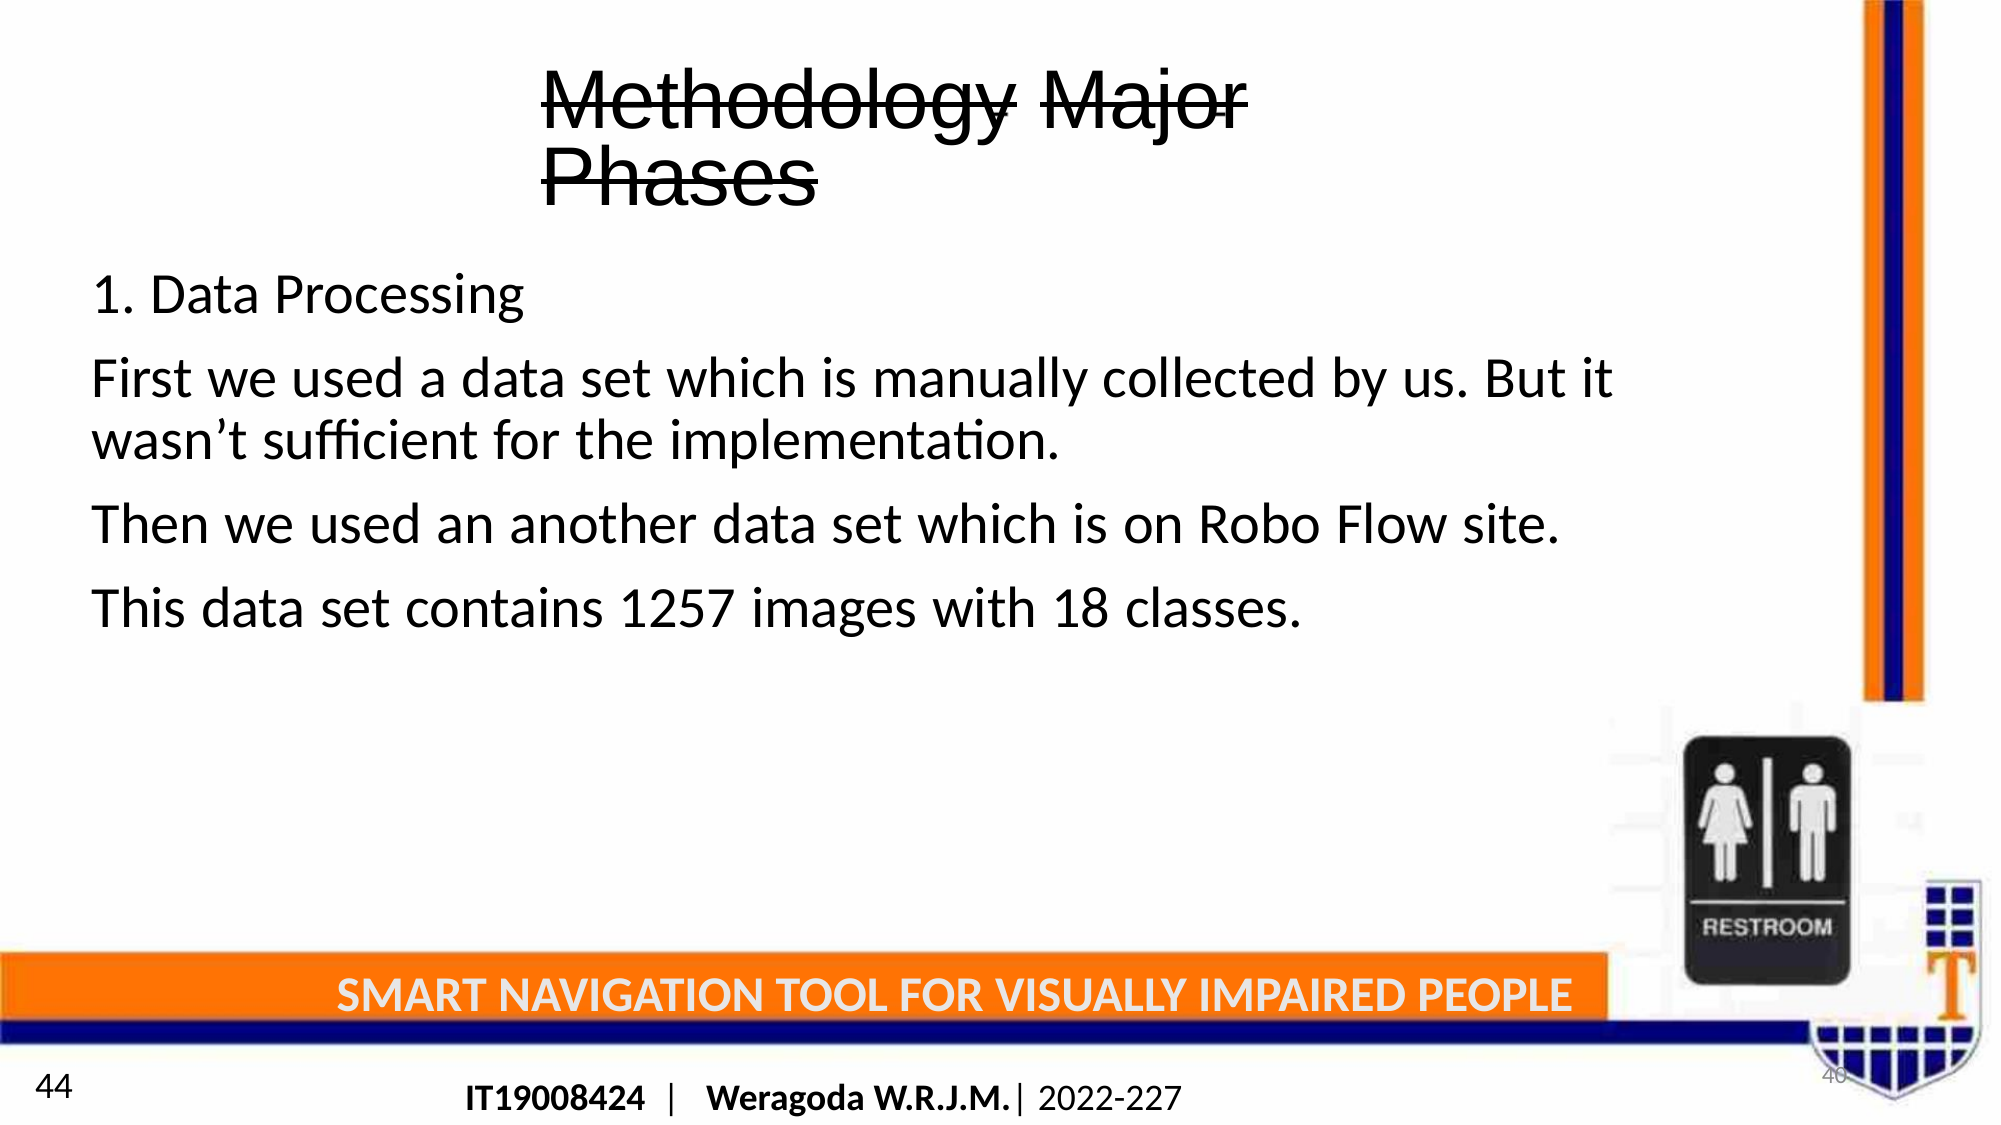

Methodology Major Phases
1. Data Processing
First we used a data set which is manually collected by us. But it
wasn’t sufficient for the implementation.
Then we used an another data set which is on Robo Flow site.
This data set contains 1257 images with 18 classes.
SMART NAVIGATION TOOL FOR VISUALLY IMPAIRED PEOPLE
40
44
IT19008424 | Weragoda W.R.J.M.| 2022-227